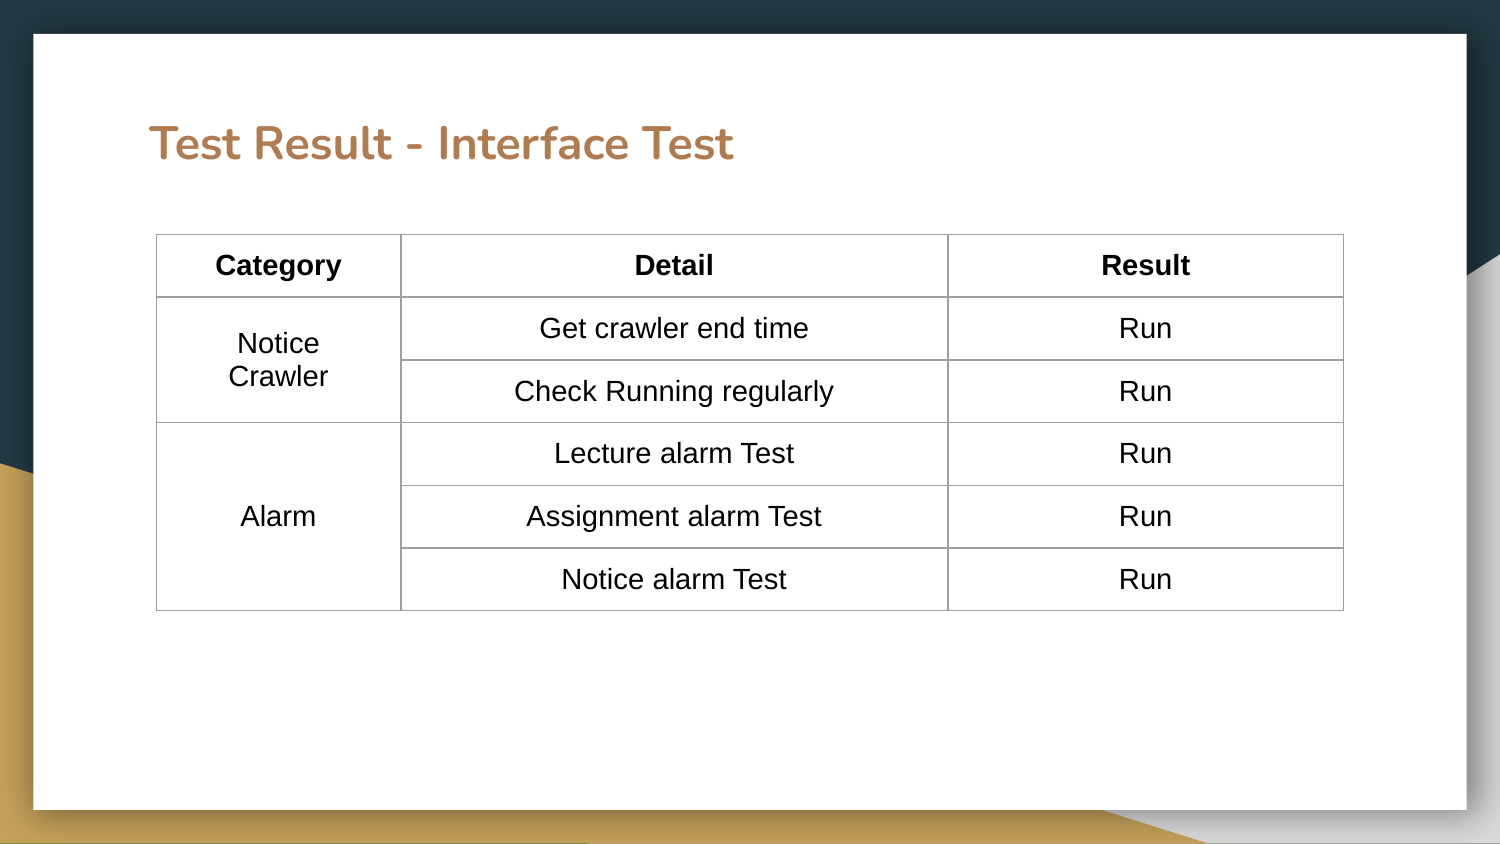

# Test Result - Interface Test
| Category | Detail | Result |
| --- | --- | --- |
| Notice Crawler | Get crawler end time | Run |
|  | Check Running regularly | Run |
| Alarm | Lecture alarm Test | Run |
|  | Assignment alarm Test | Run |
|  | Notice alarm Test | Run |